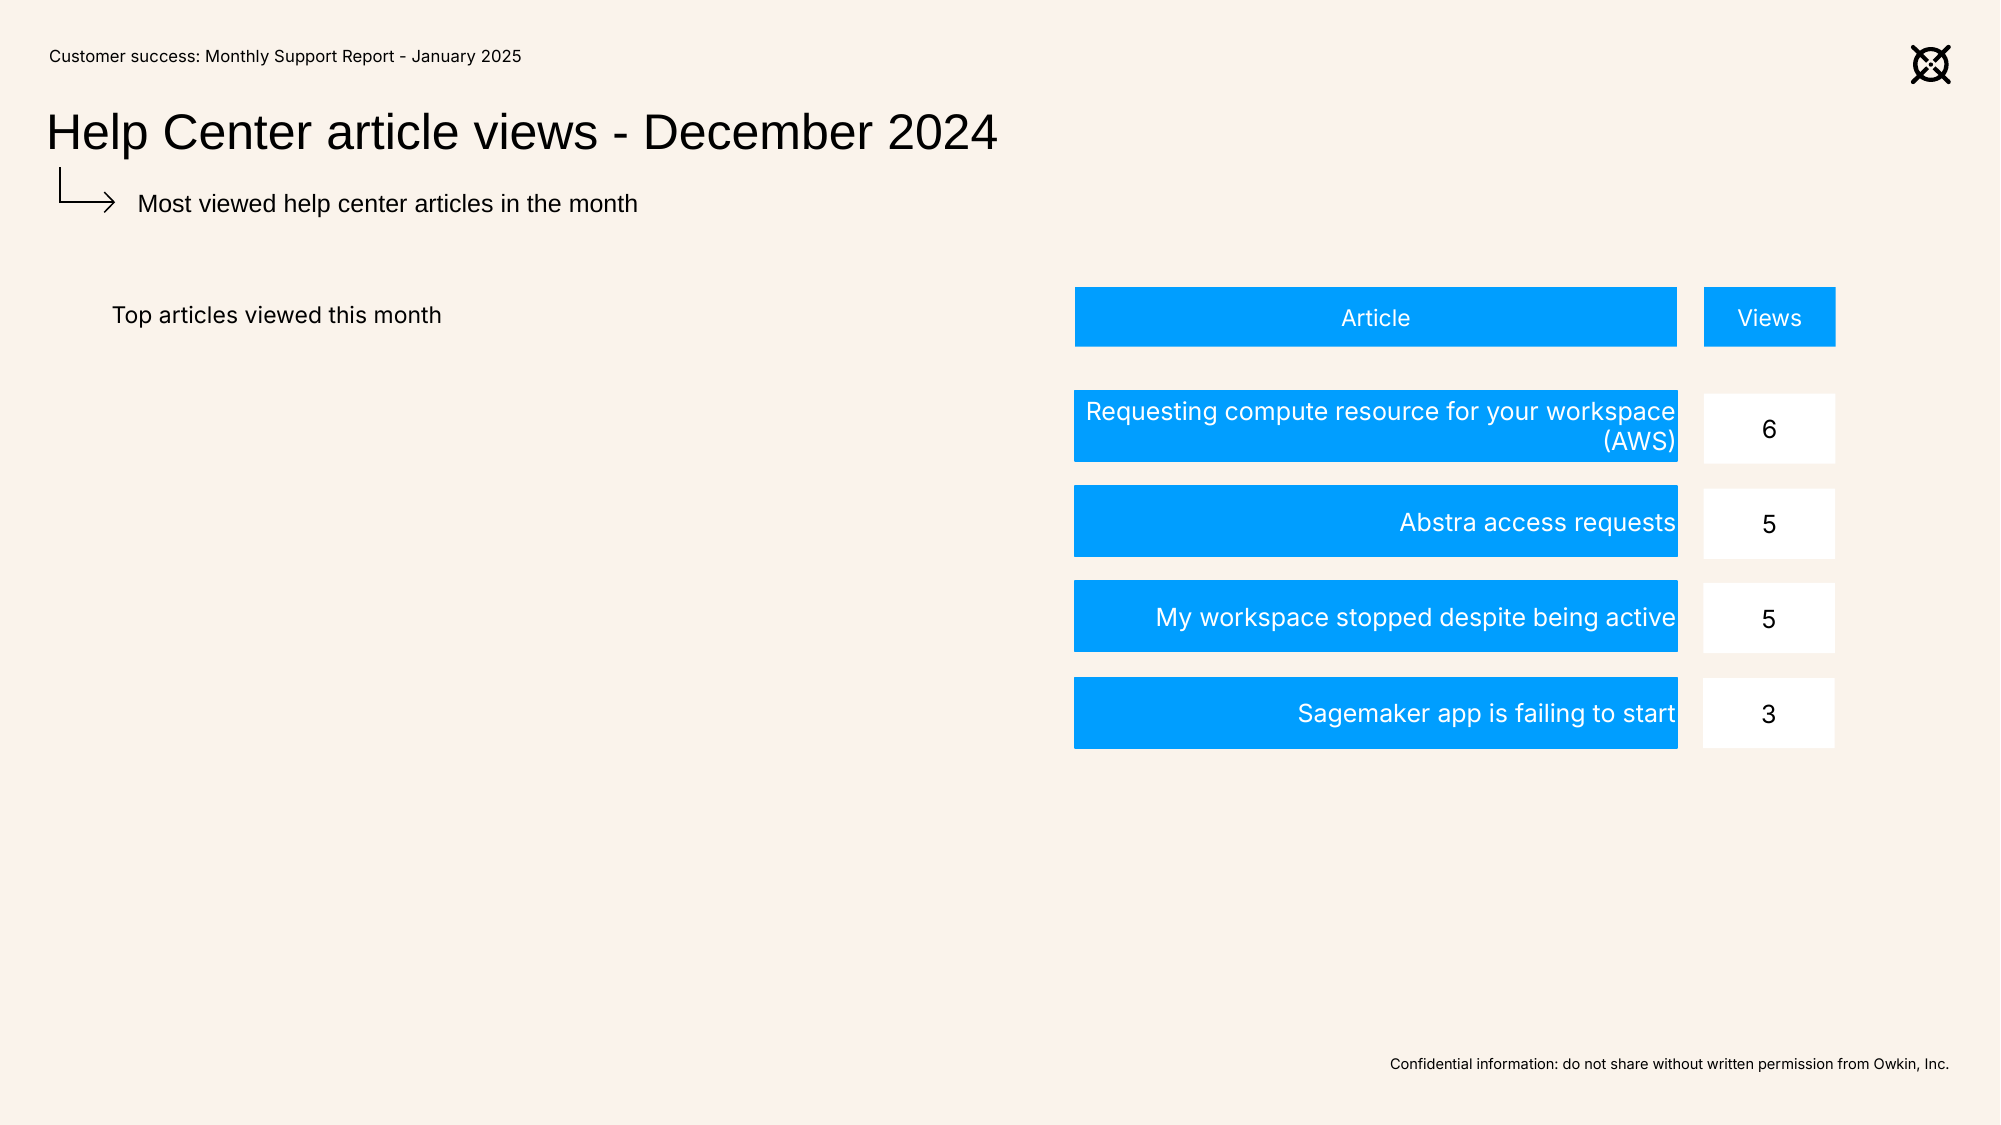

Customer success: Monthly Support Report - January 2025
# Help Center article views - December 2024

Most viewed help center articles in the month
Article
Views
Top articles viewed this month
Requesting compute resource for your workspace (AWS)
6
Abstra access requests
5
My workspace stopped despite being active
5
Sagemaker app is failing to start
3